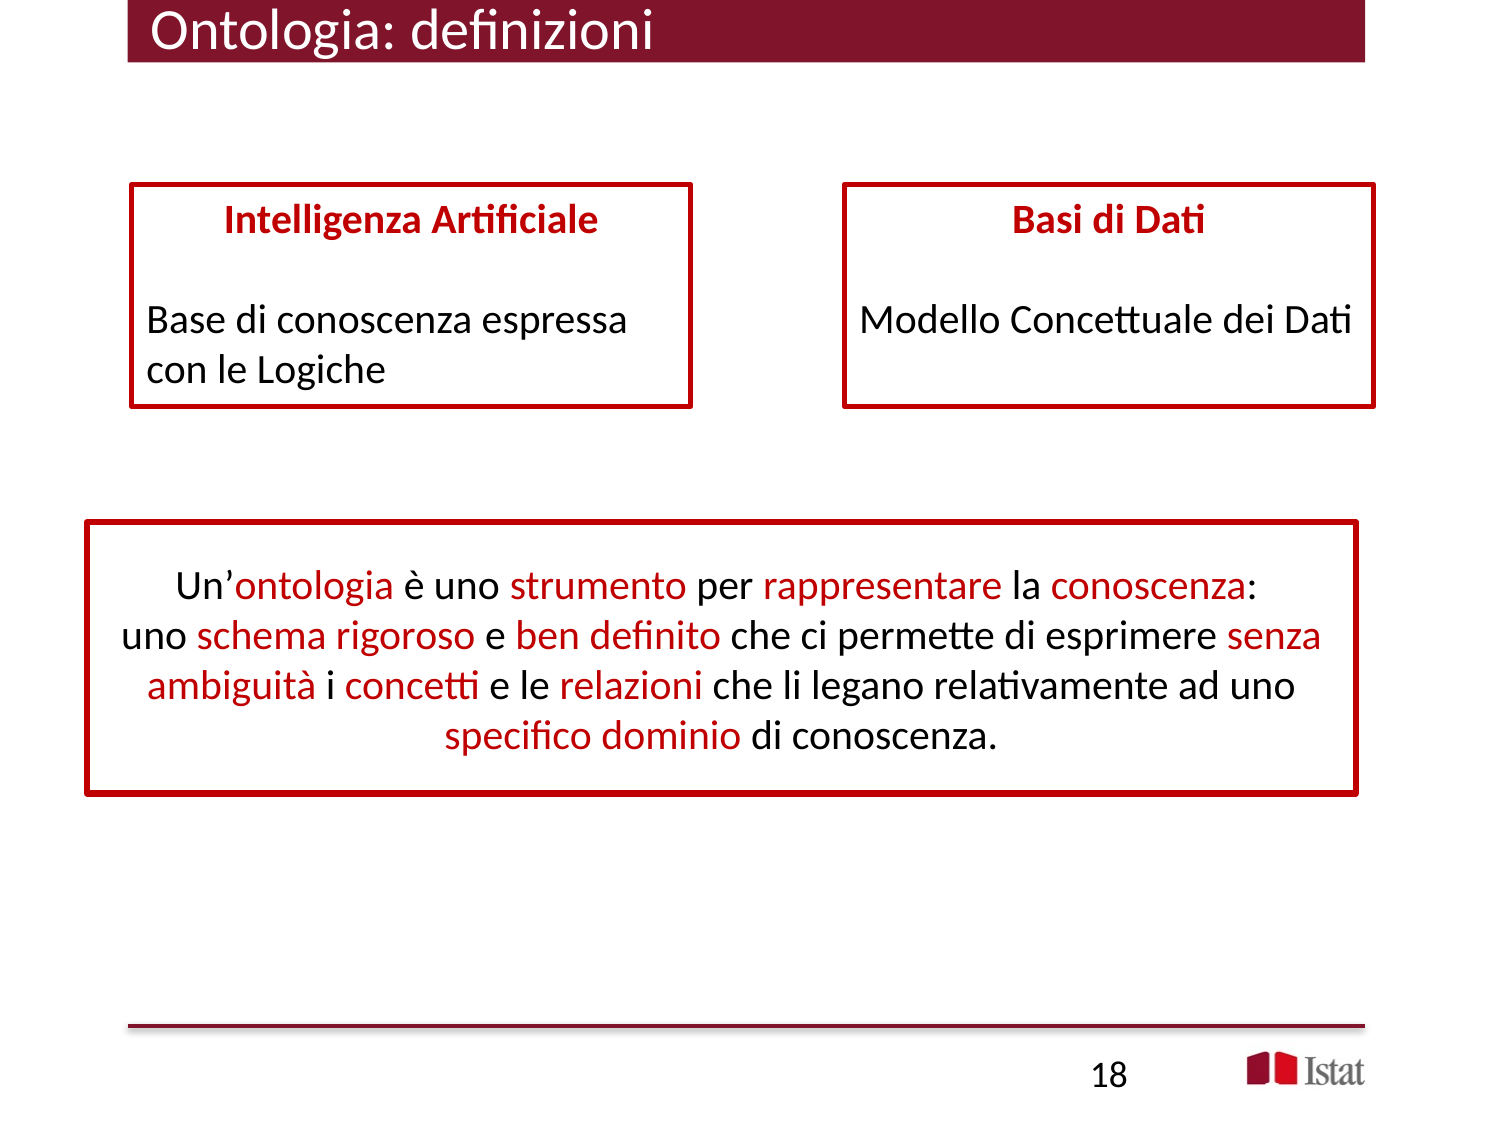

# Ontologia: definizioni
Intelligenza Artificiale

Base di conoscenza espressa con le Logiche
Basi di Dati

Modello Concettuale dei Dati

Un’ontologia è uno strumento per rappresentare la conoscenza:
uno schema rigoroso e ben definito che ci permette di esprimere senza ambiguità i concetti e le relazioni che li legano relativamente ad uno specifico dominio di conoscenza.
18